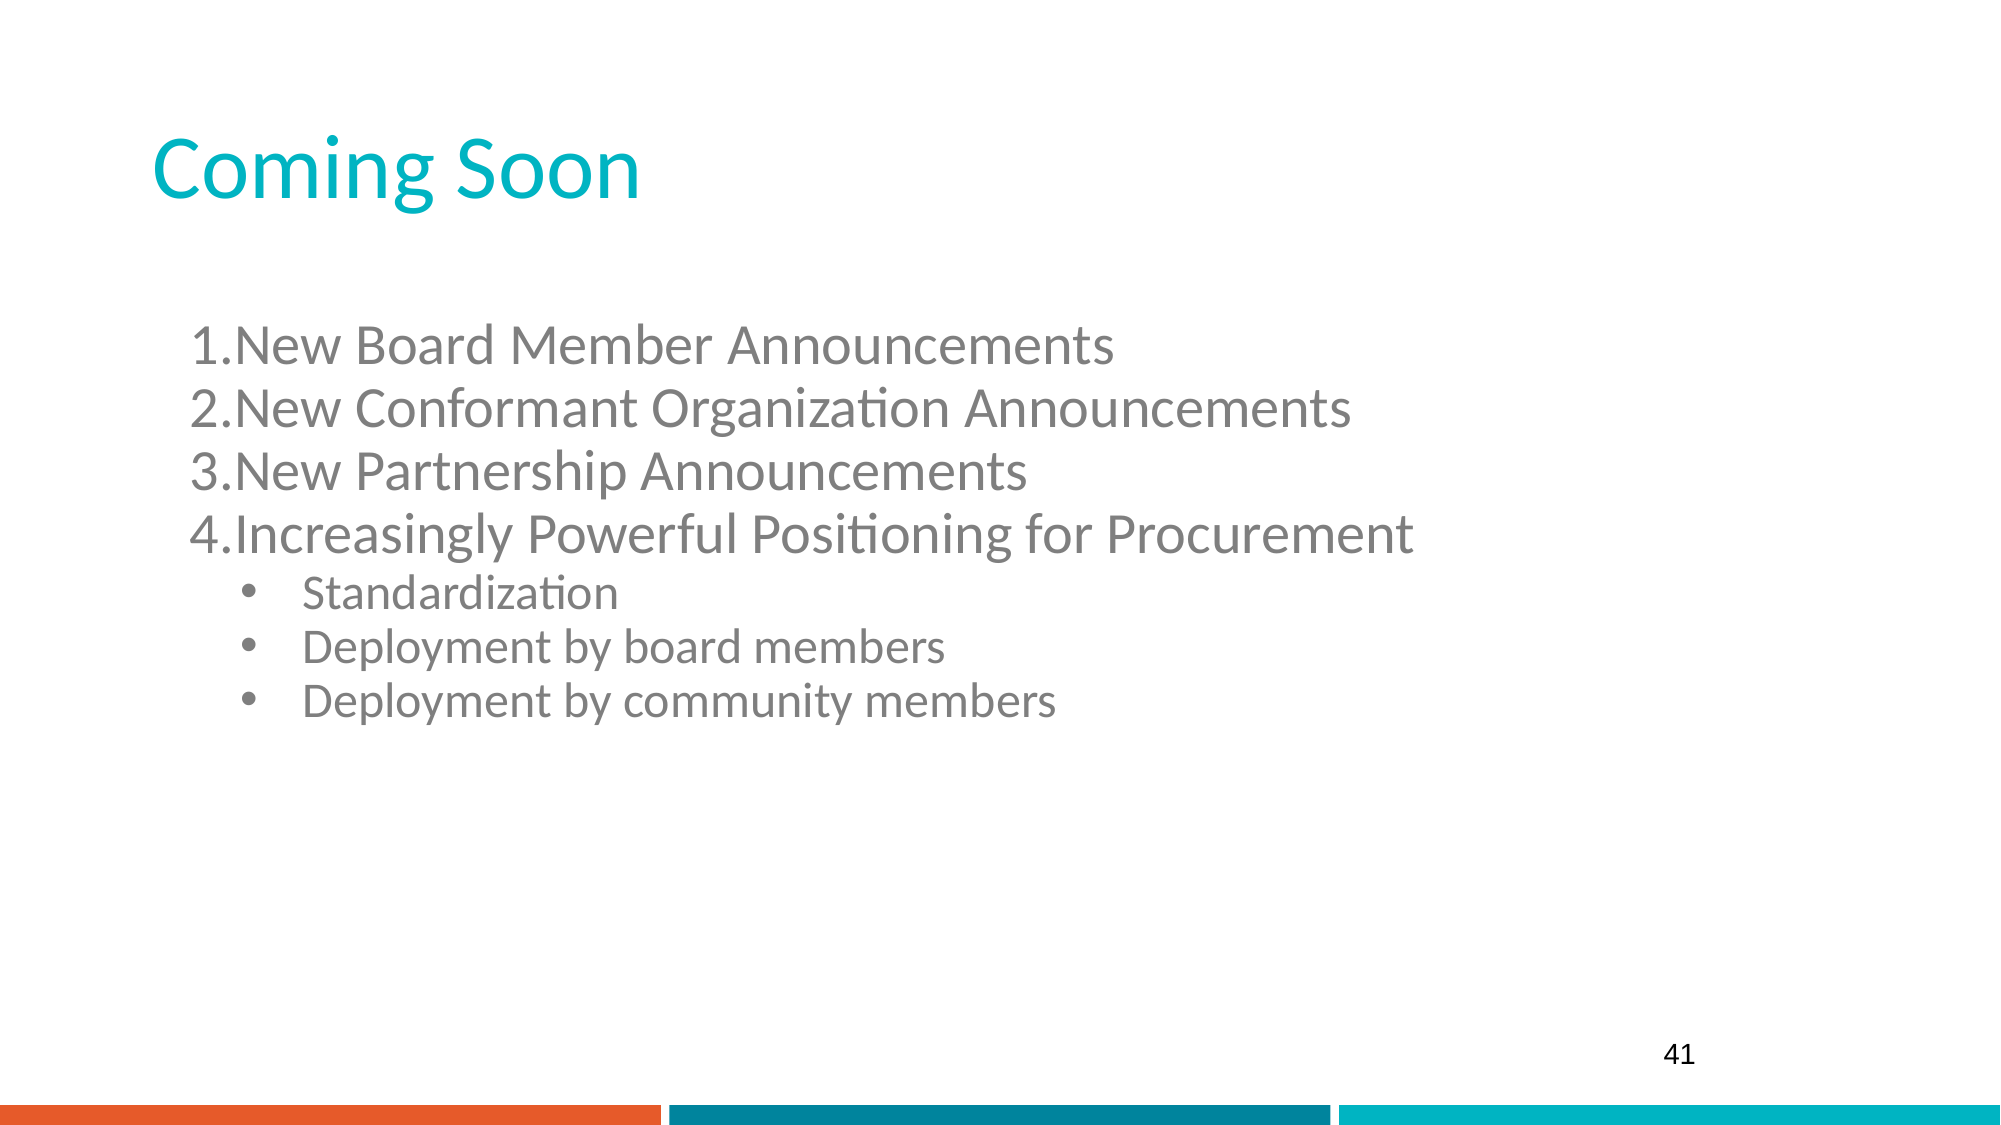

# Coming Soon
New Board Member Announcements
New Conformant Organization Announcements
New Partnership Announcements
Increasingly Powerful Positioning for Procurement
Standardization
Deployment by board members
Deployment by community members
41